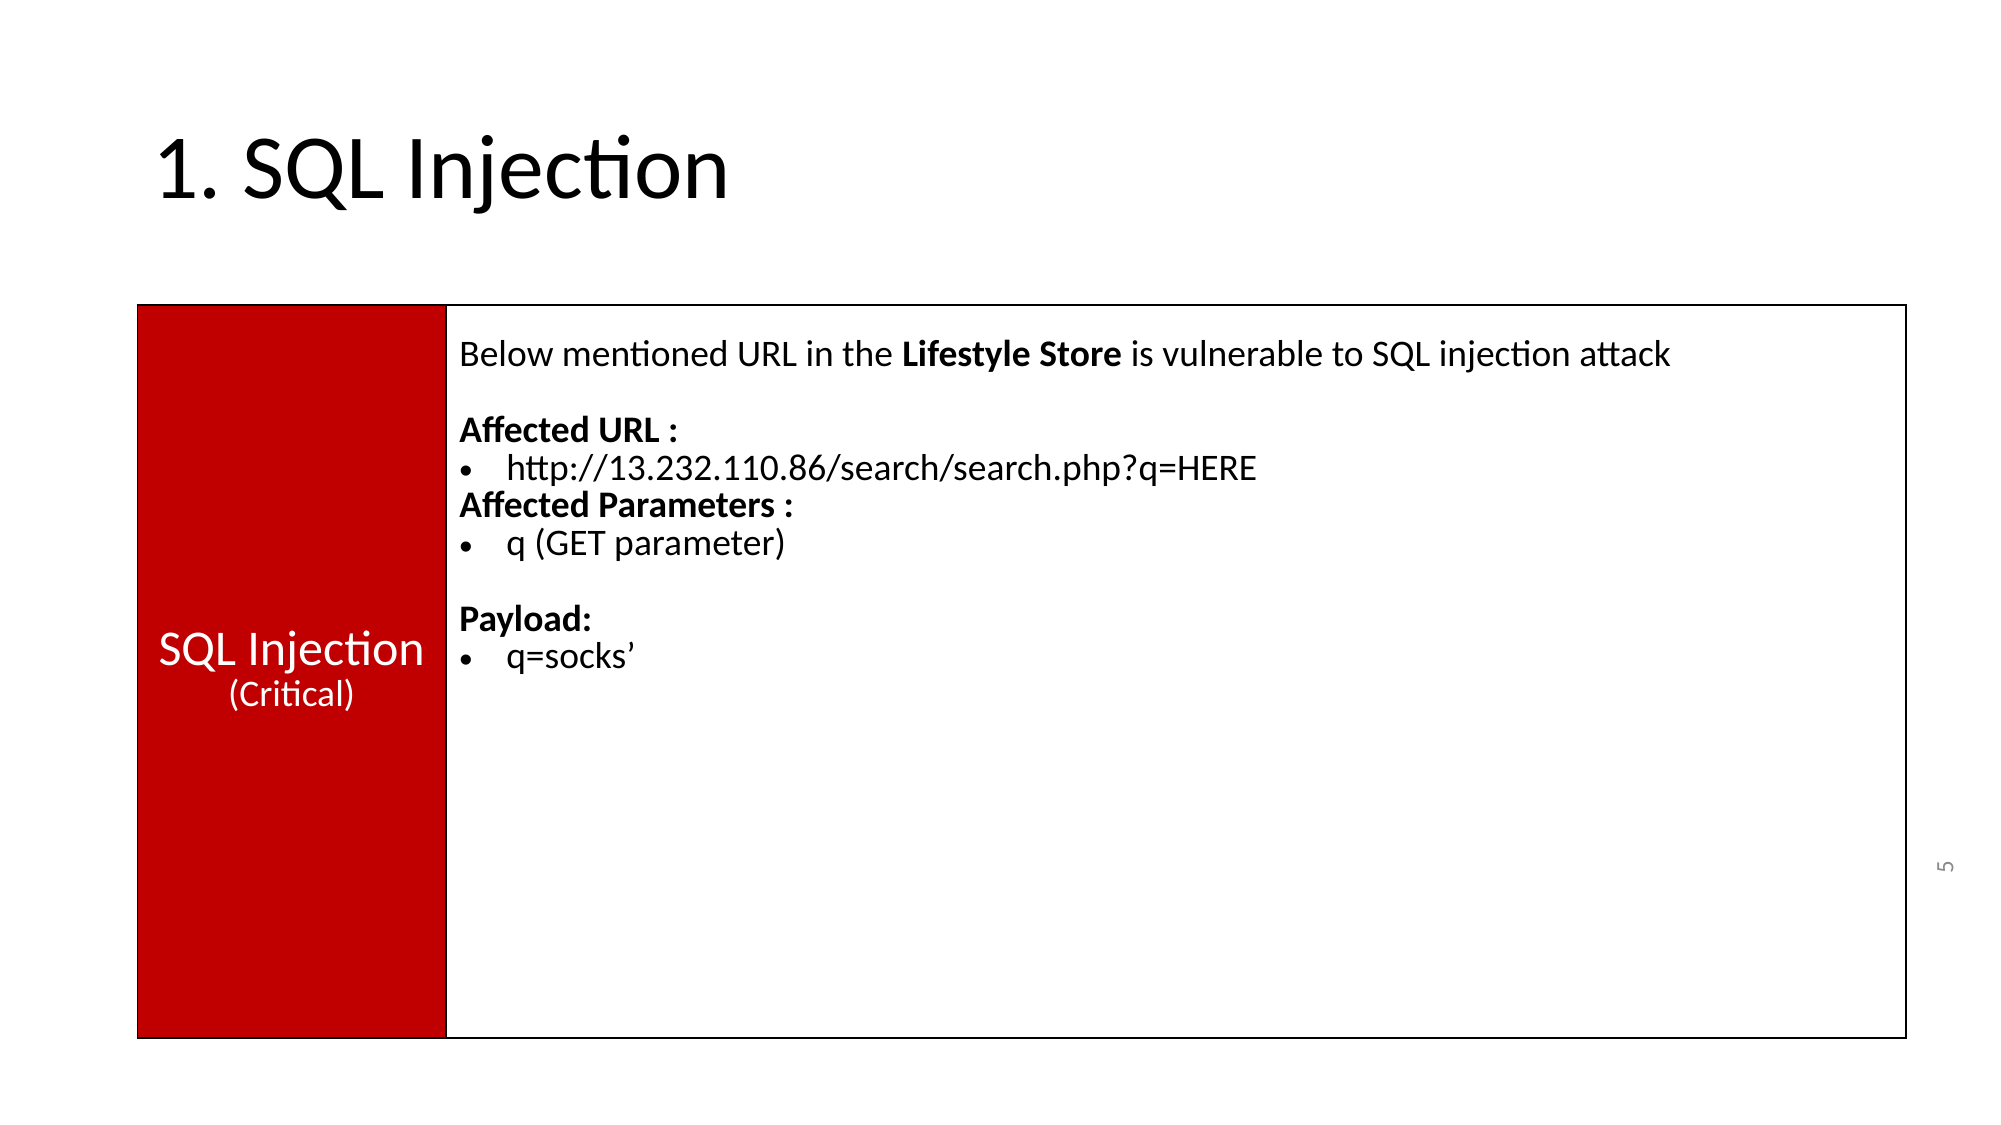

# 1. SQL Injection
|  |  |
| --- | --- |
| SQL Injection (Critical) | Below mentioned URL in the Lifestyle Store is vulnerable to SQL injection attack Affected URL : http://13.232.110.86/search/search.php?q=HERE Affected Parameters : q (GET parameter) Payload: q=socks’ |
5